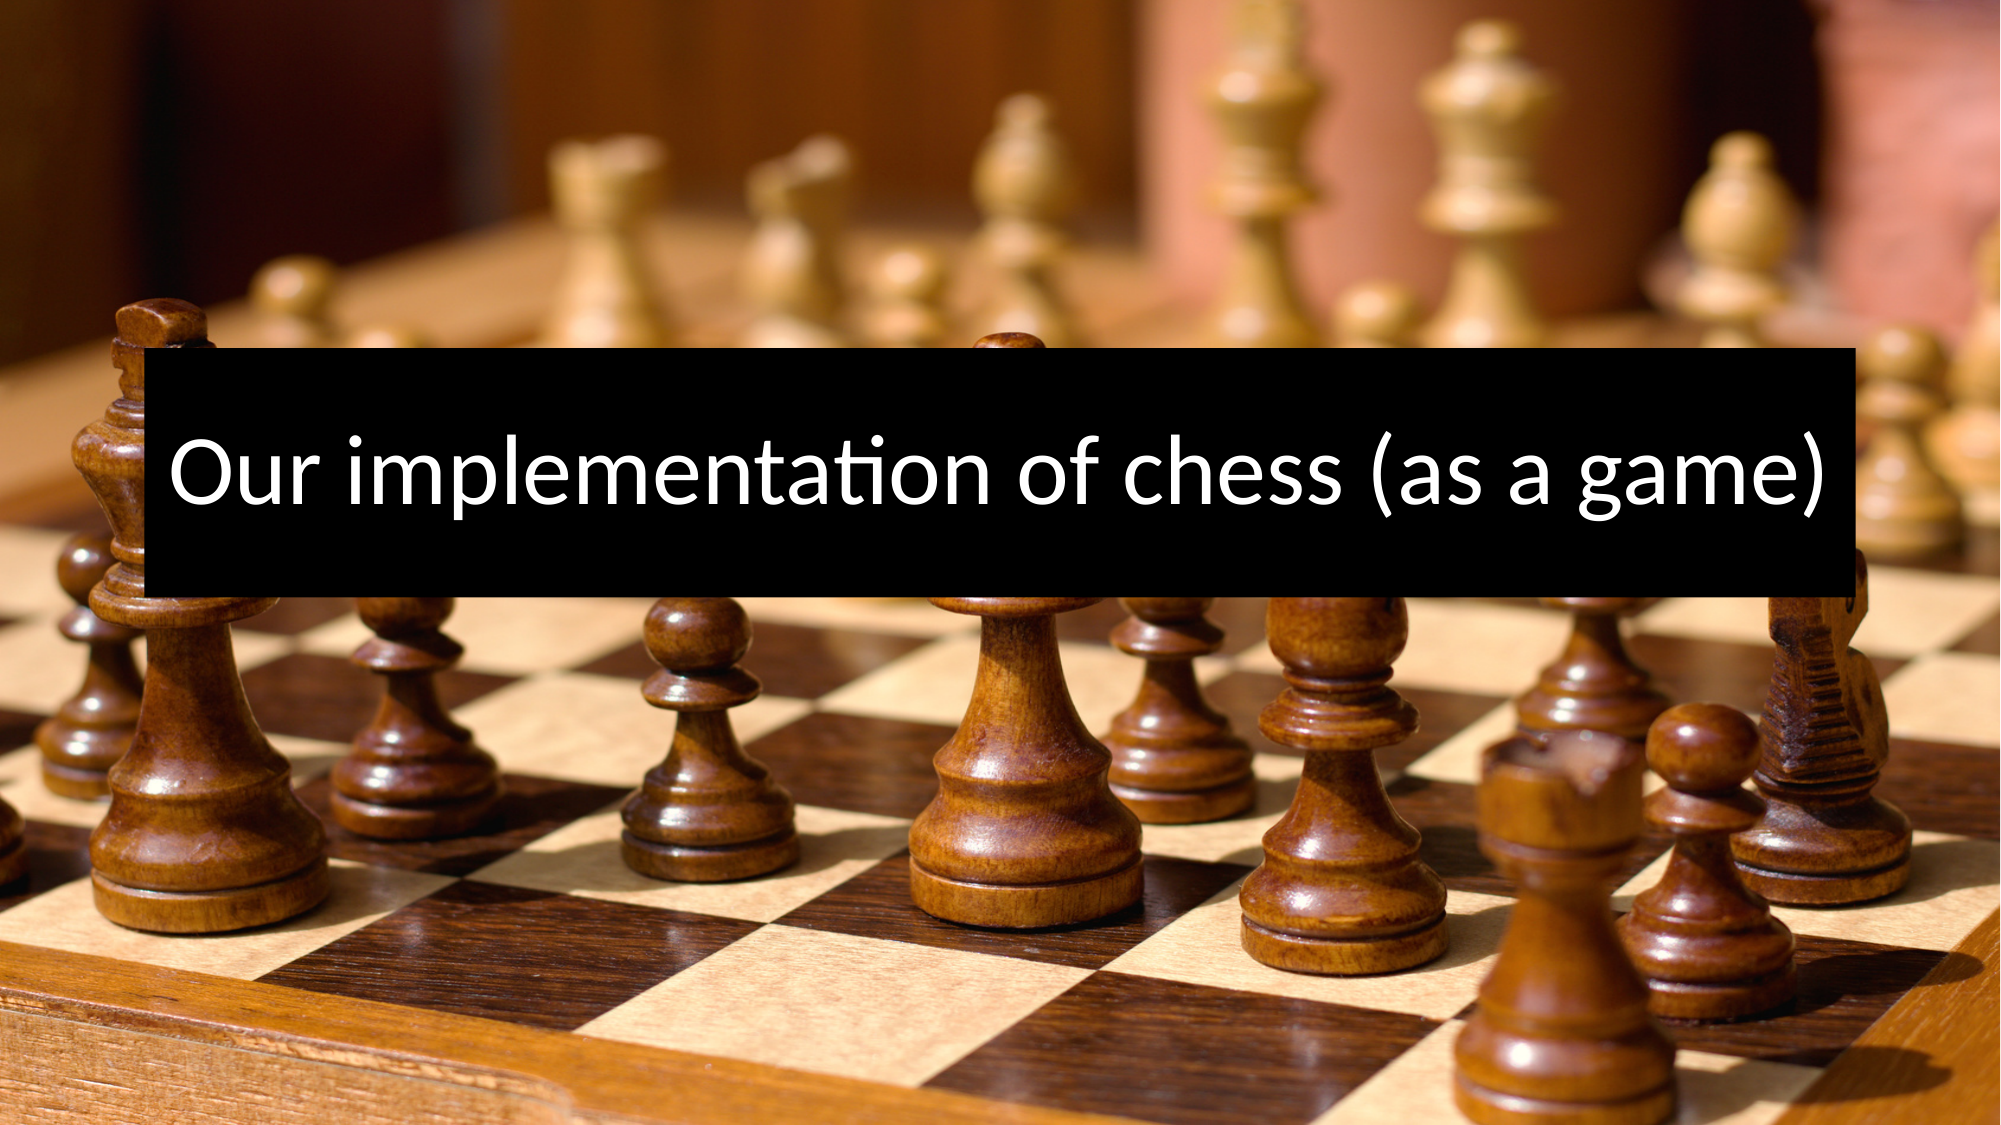

# Our implementation of chess (as a game)